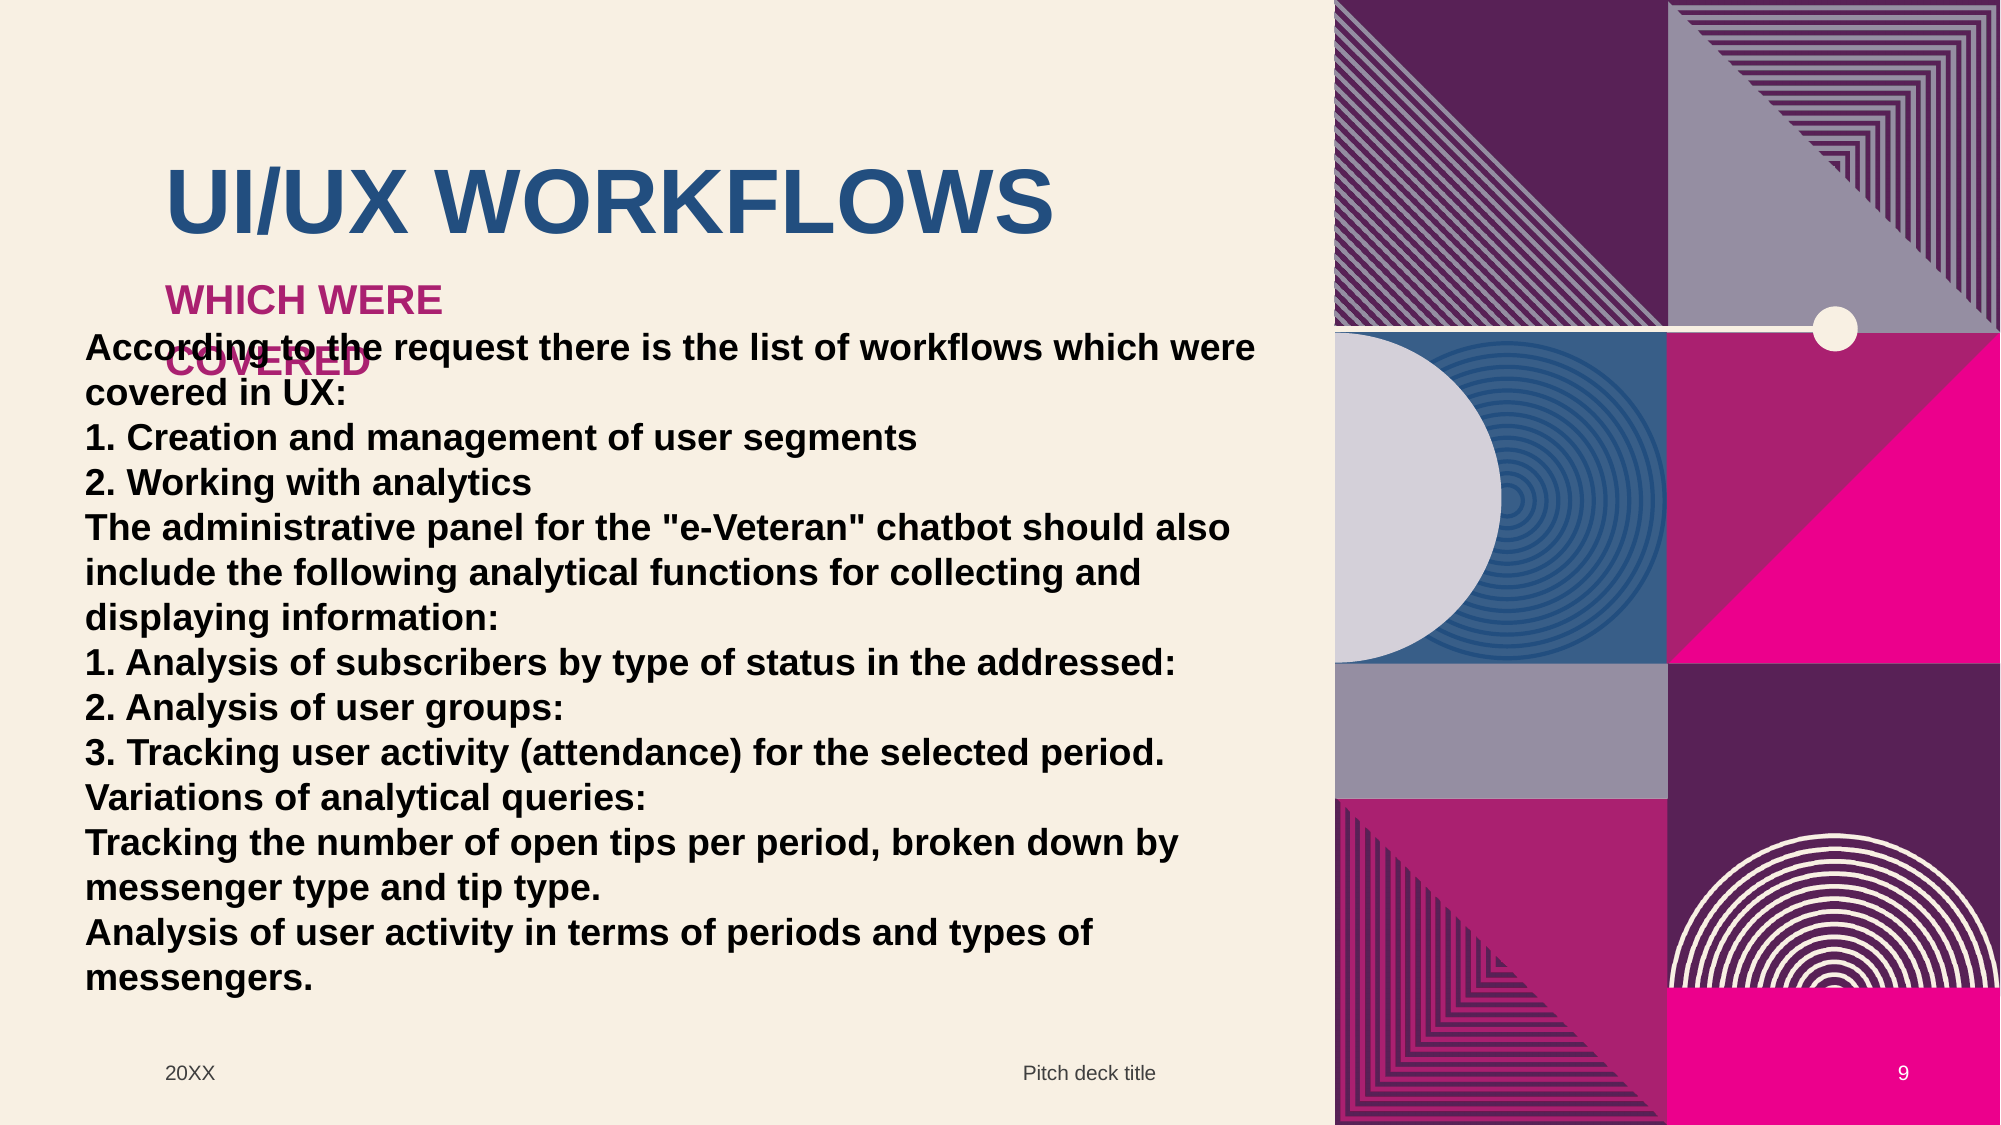

# UI/UX WORKFLOWS
WHICH WERE COVERED
According to the request there is the list of workflows which were covered in UX:
1. Creation and management of user segments
2. Working with analytics
The administrative panel for the "e-Veteran" chatbot should also include the following analytical functions for collecting and displaying information:
1. Analysis of subscribers by type of status in the addressed:
2. Analysis of user groups:
3. Tracking user activity (attendance) for the selected period.
Variations of analytical queries:
Tracking the number of open tips per period, broken down by messenger type and tip type.
Analysis of user activity in terms of periods and types of messengers.

20XX
Pitch deck title
9